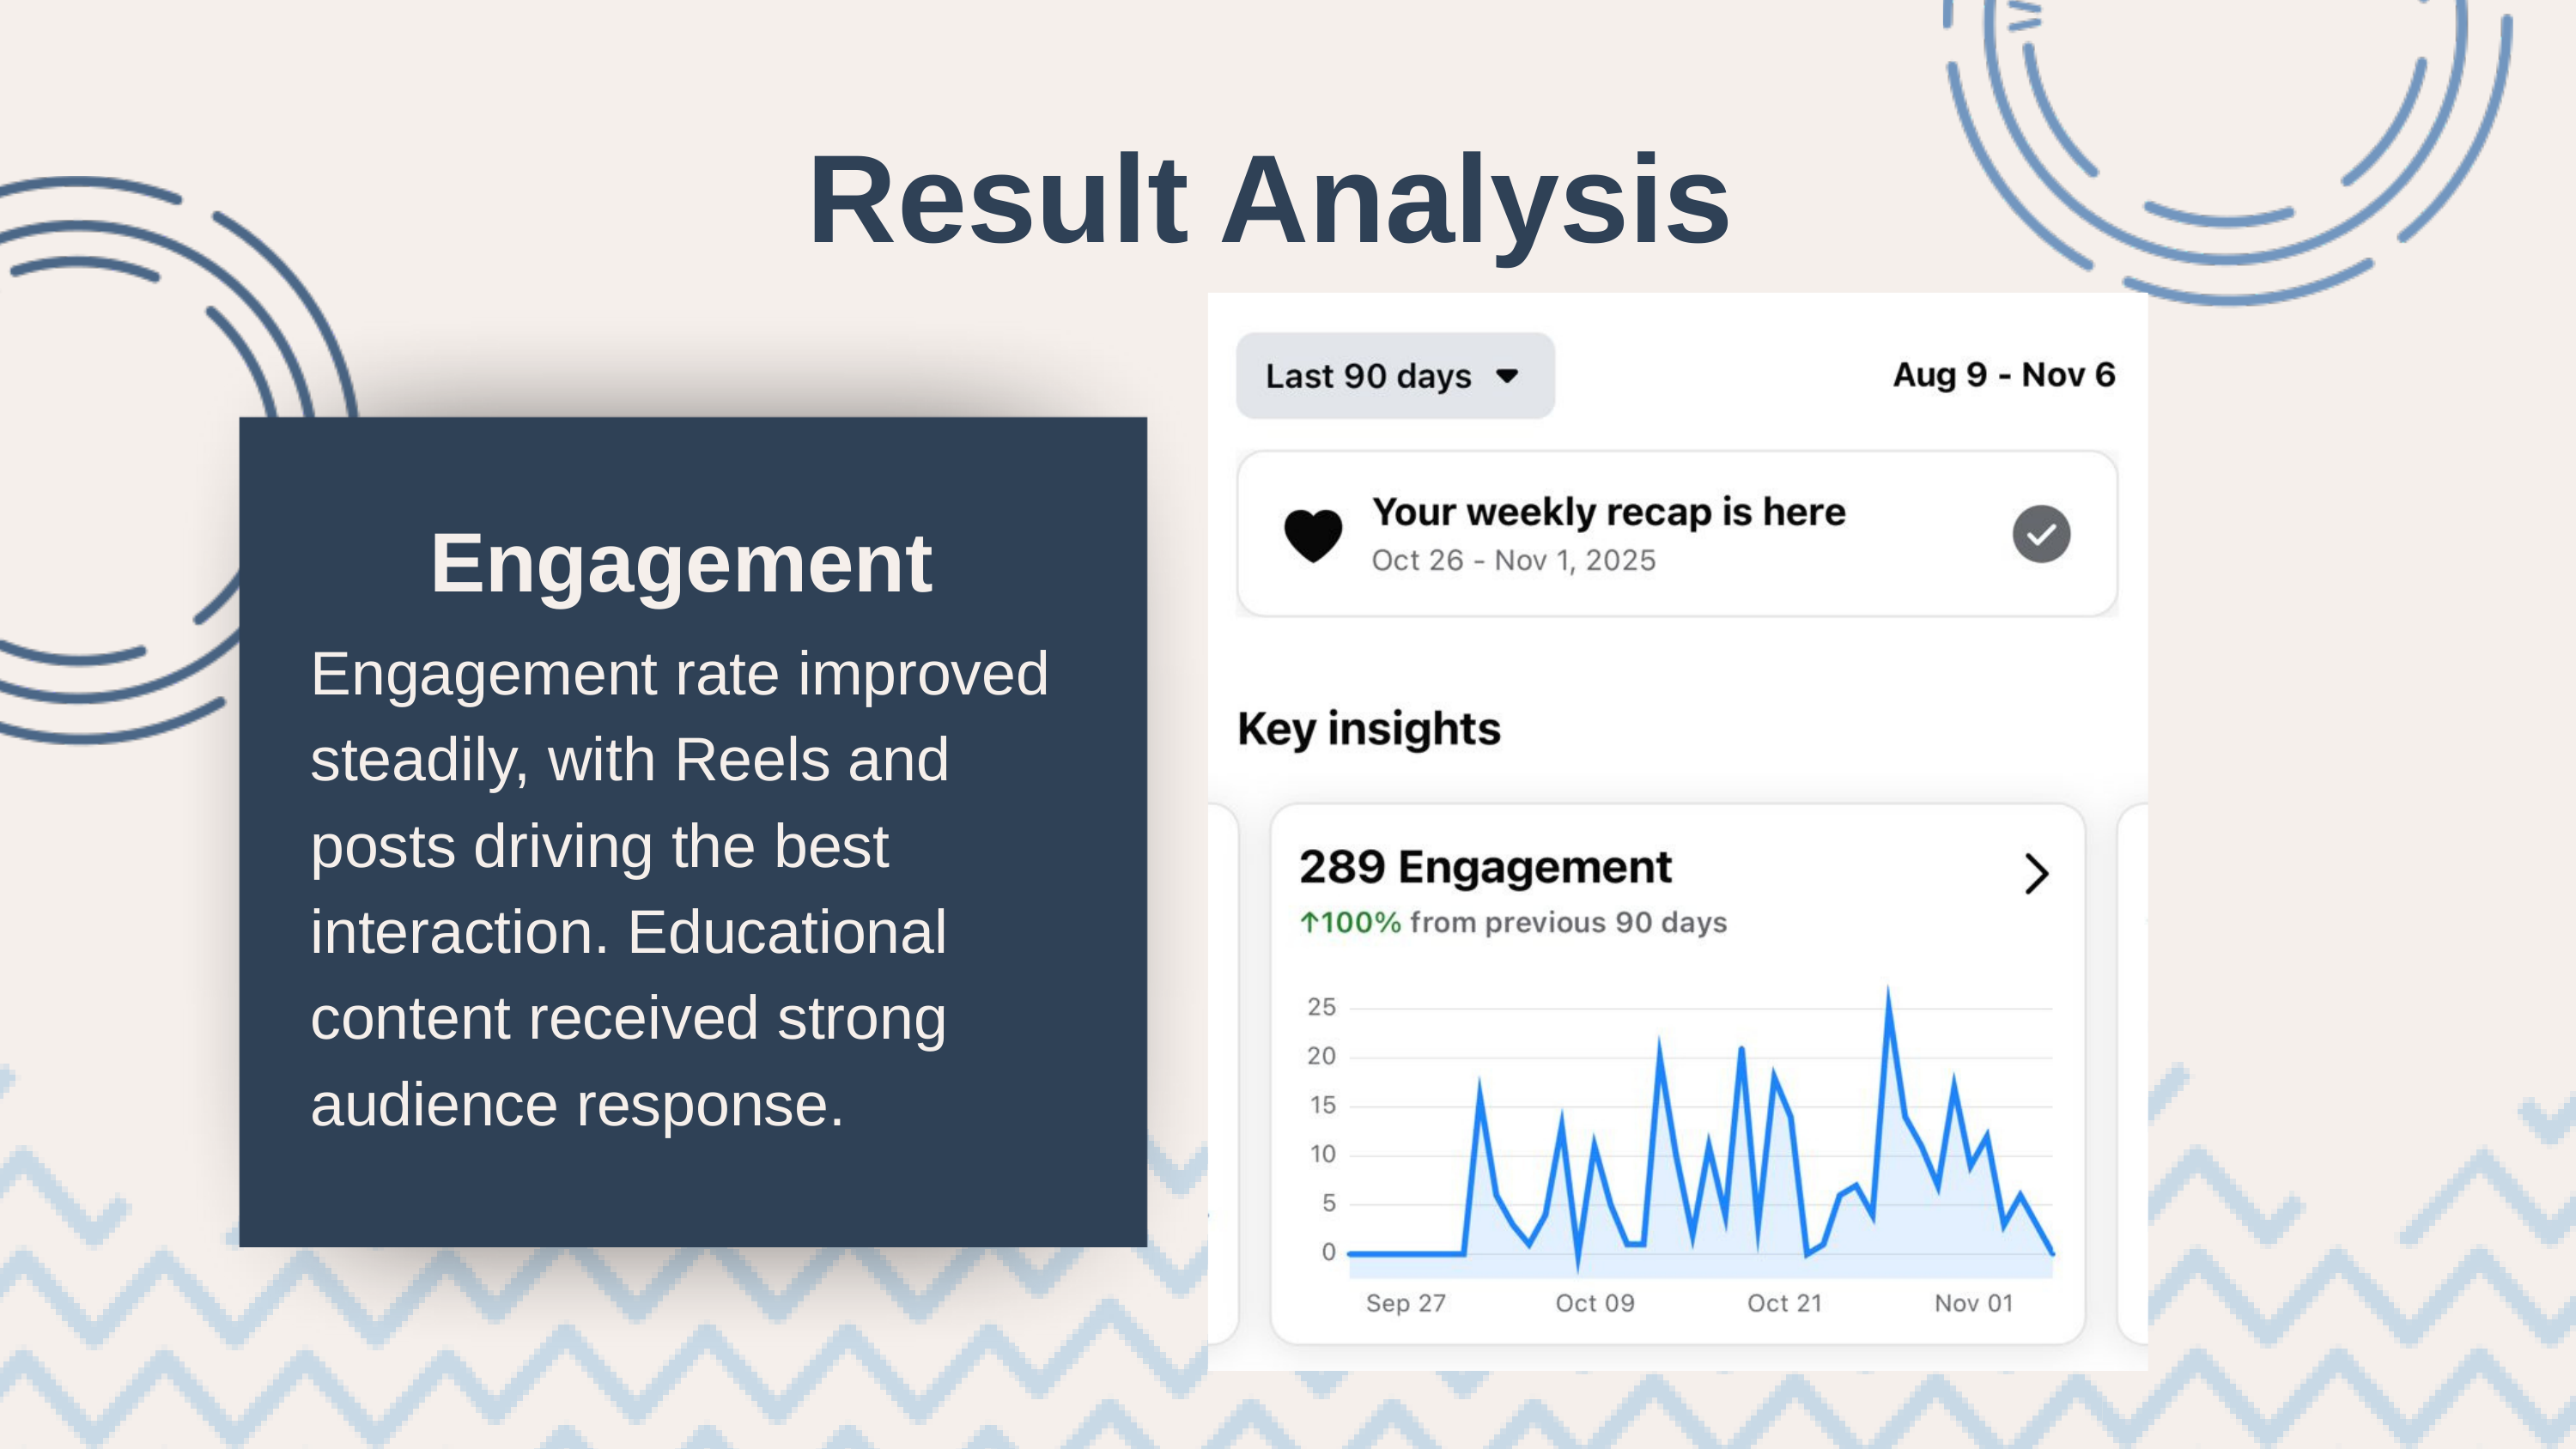

Result Analysis

Engagement
Engagement rate improved steadily, with Reels and posts driving the best interaction. Educational content received strong audience response.